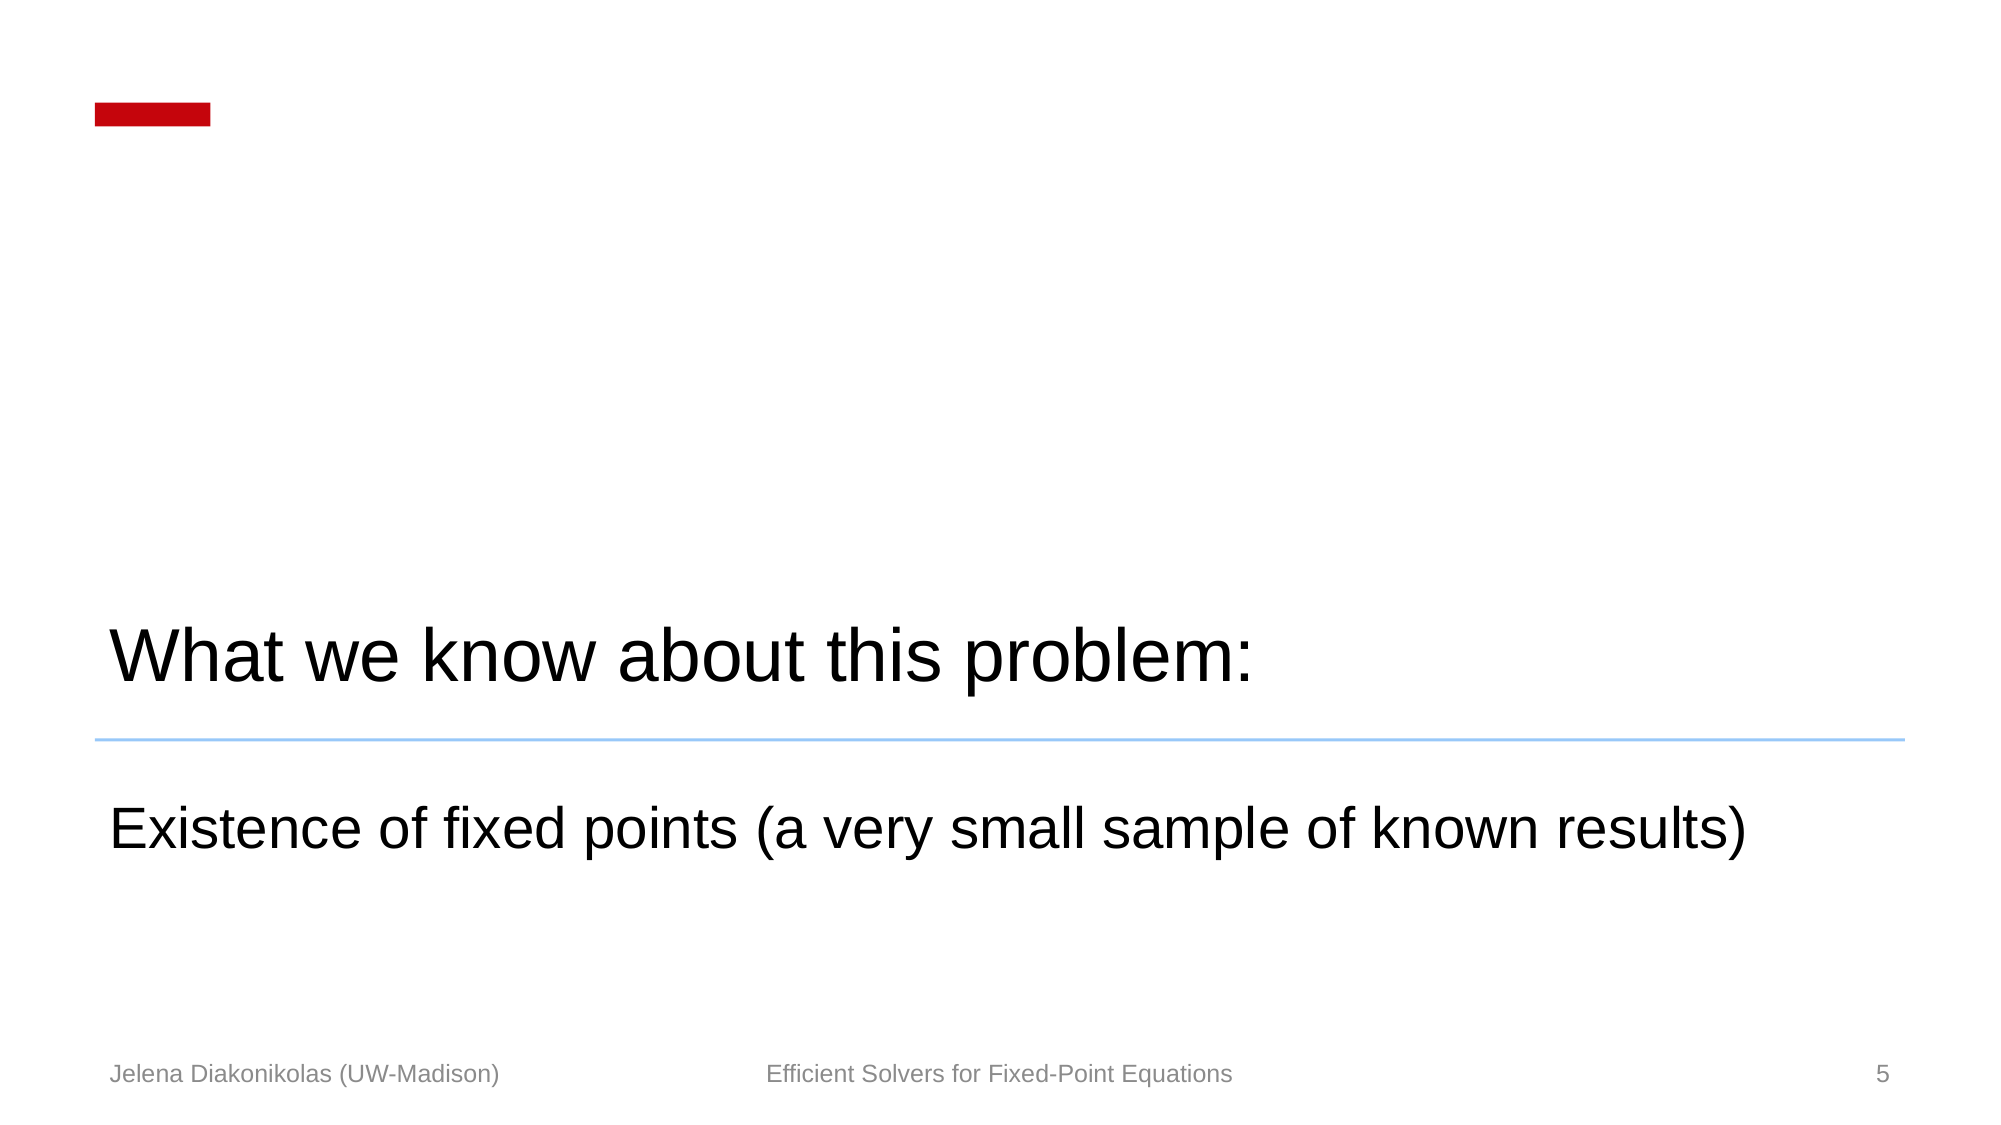

# What we know about this problem:
Existence of fixed points (a very small sample of known results)
Jelena Diakonikolas (UW-Madison)
Efficient Solvers for Fixed-Point Equations
5